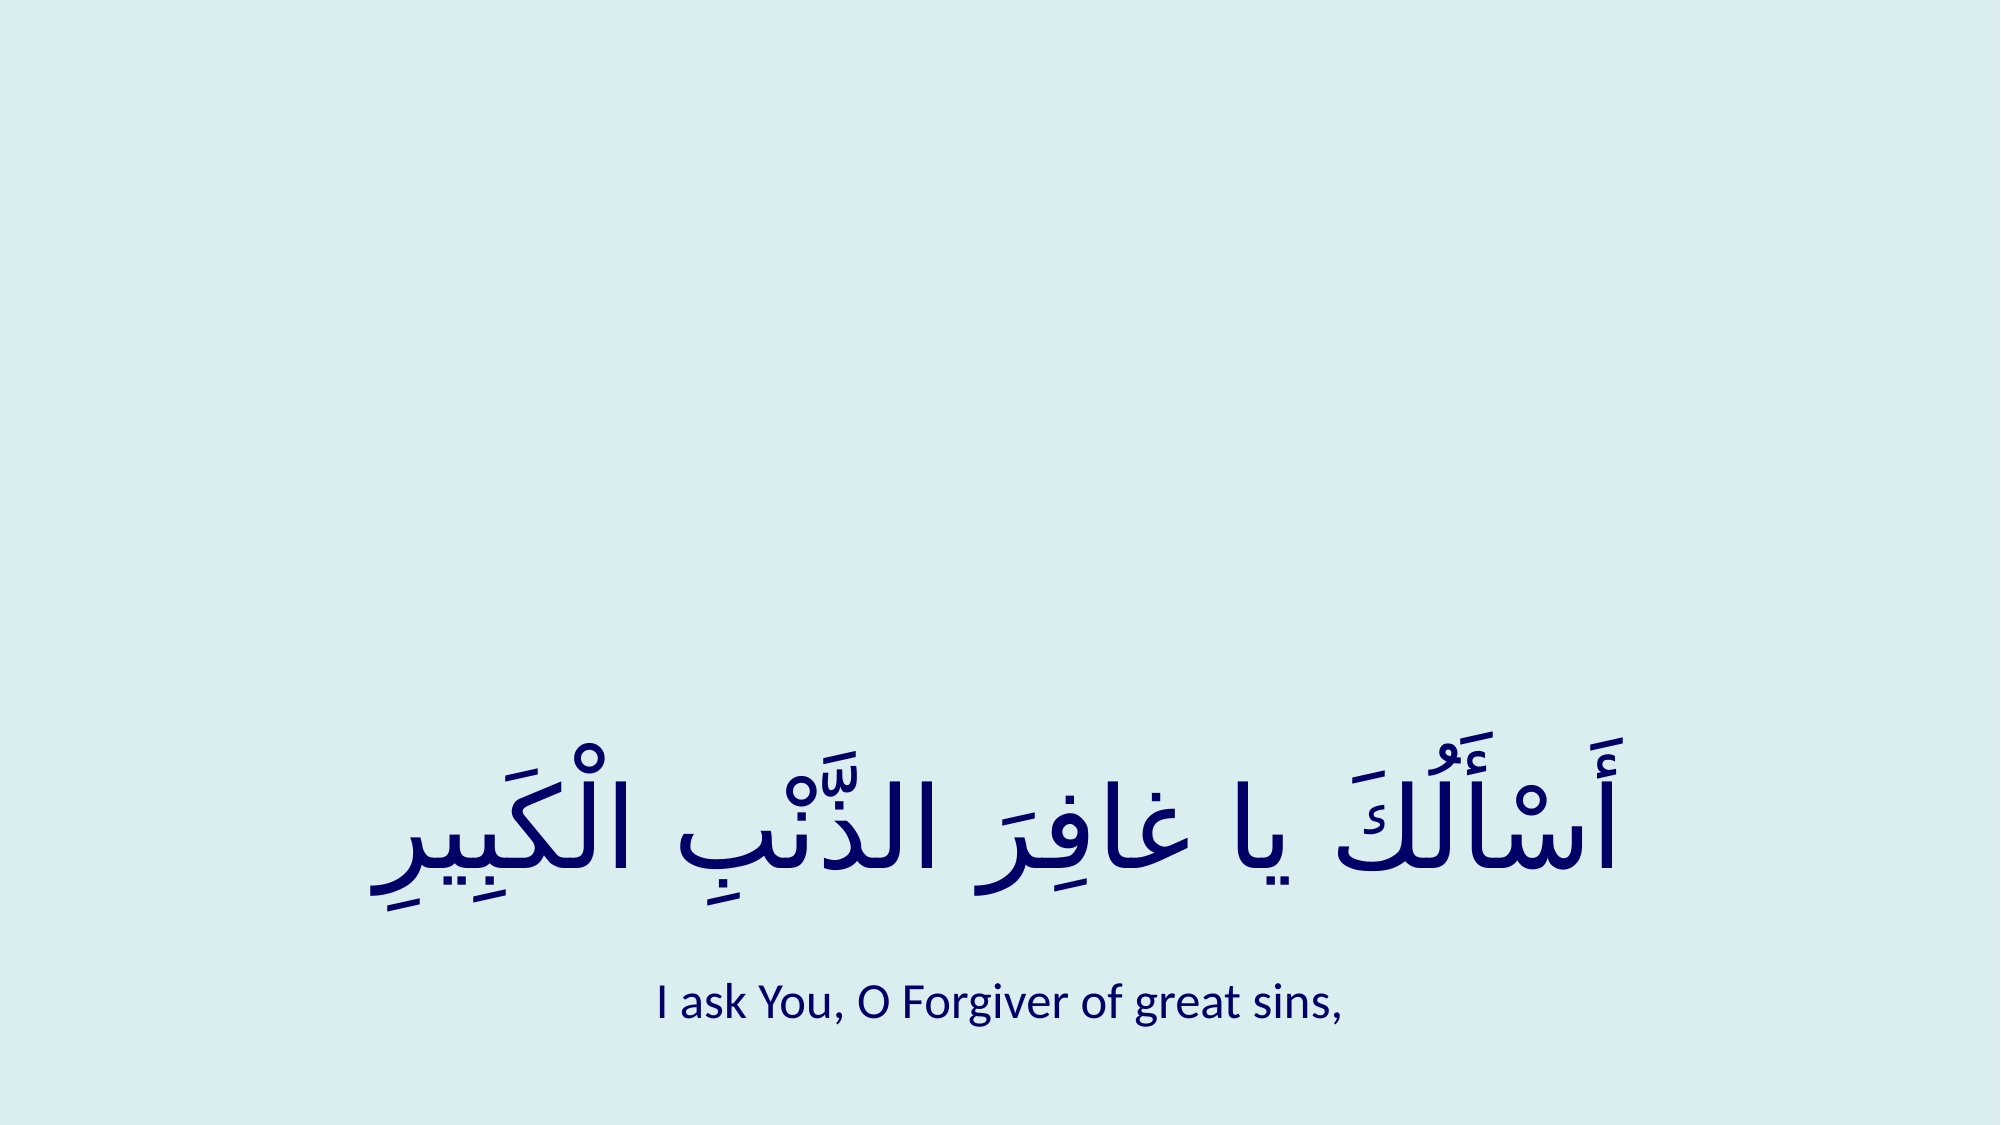

#
أَسْأَلُكَ يا غافِرَ الذَّنْبِ الْكَبِيرِ
I ask You, O Forgiver of great sins,